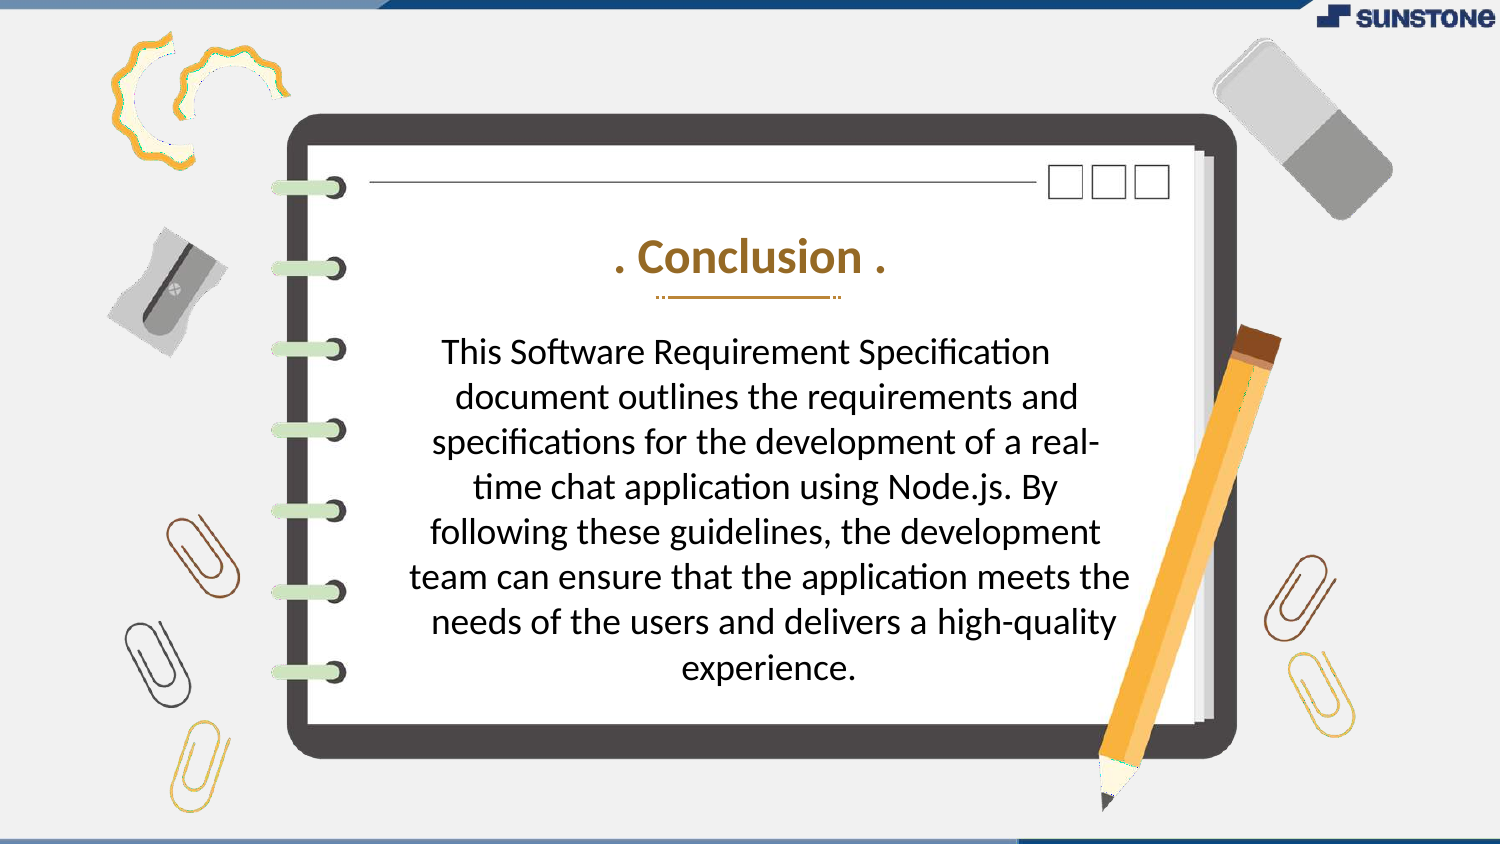

# . Conclusion .
This Software Requirement Specification  document outlines the requirements and
specifications for the development of a real-  time chat application using Node.js. By  following these guidelines, the development  team can ensure that the application meets the  needs of the users and delivers a high-quality
experience.